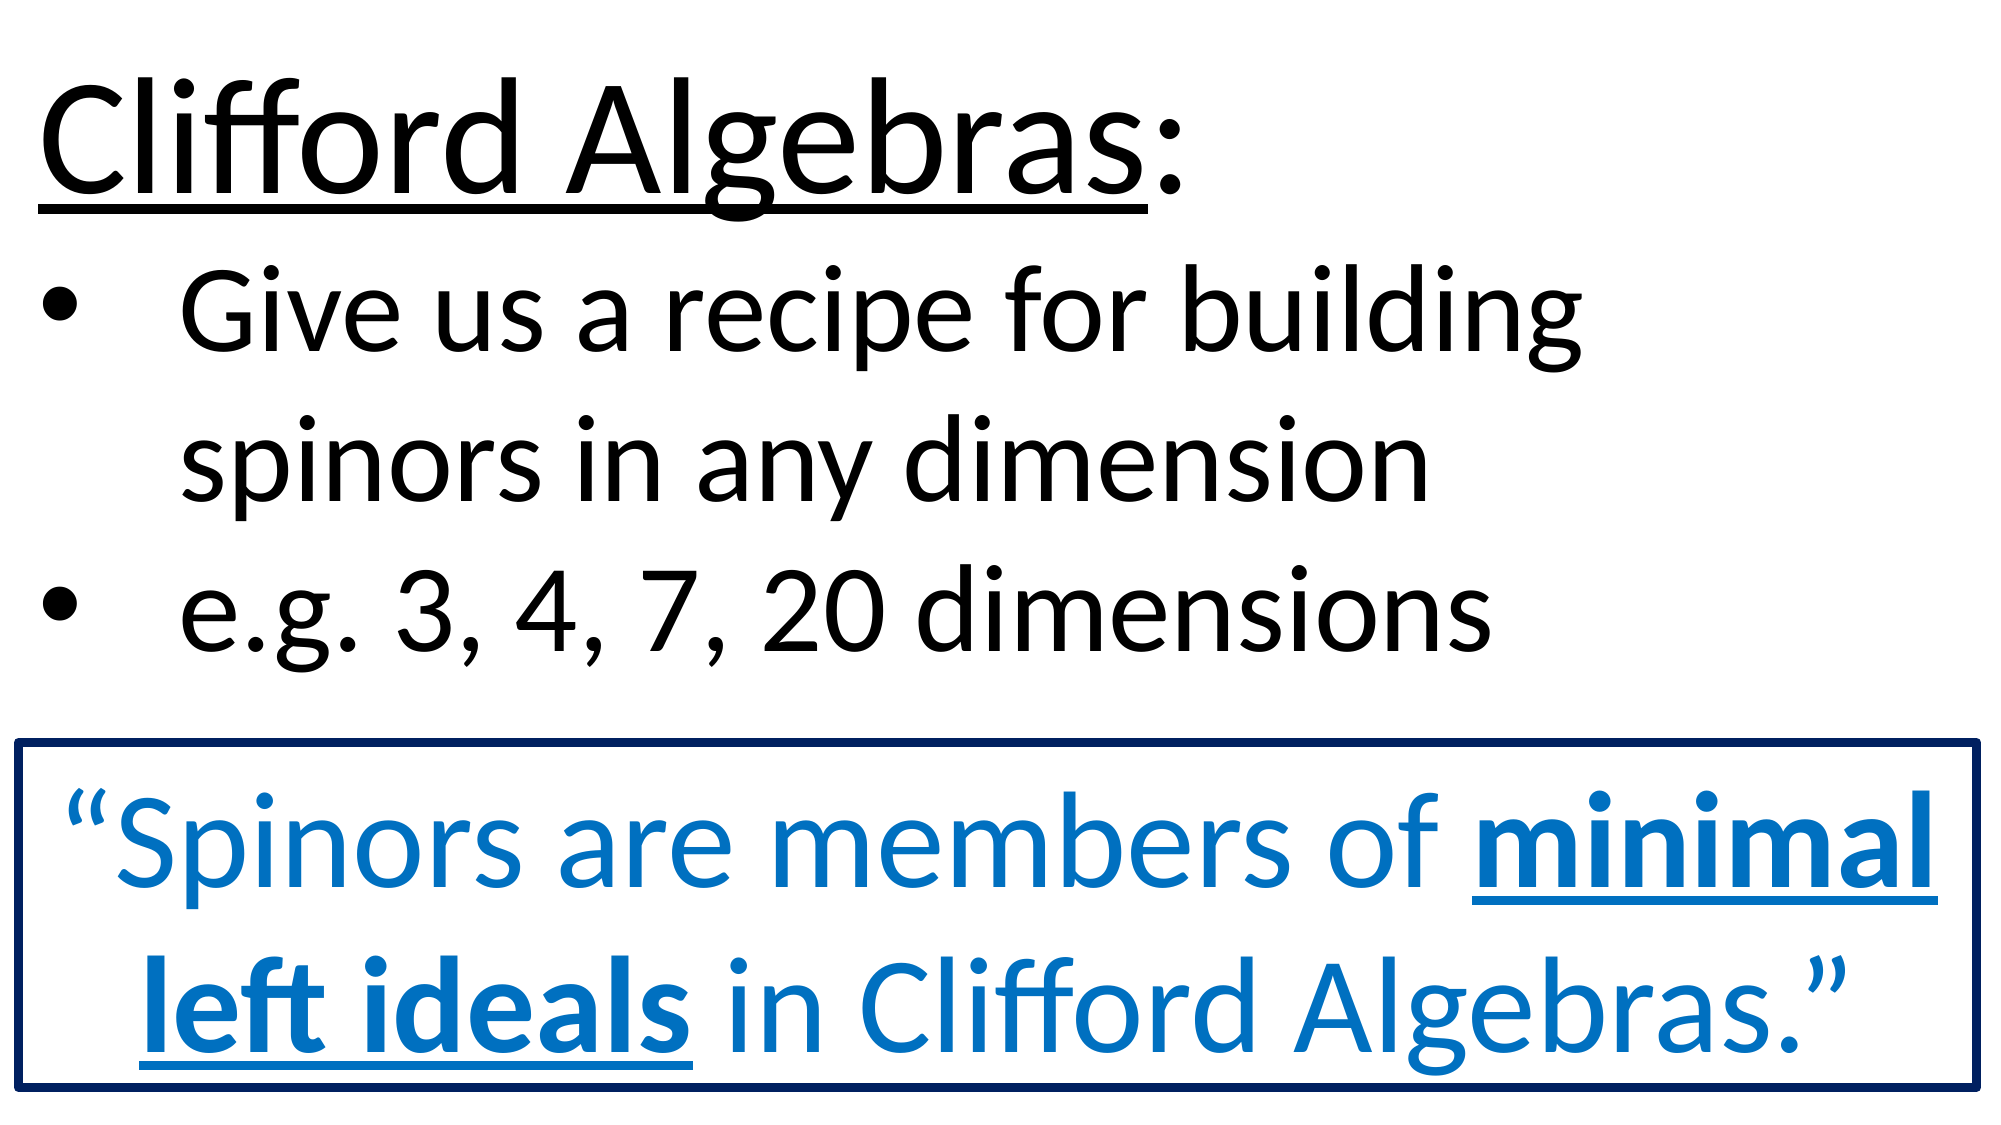

Clifford Algebras:
Give us a recipe for building spinors in any dimension
e.g. 3, 4, 7, 20 dimensions

“Spinors are members of minimal left ideals in Clifford Algebras.”